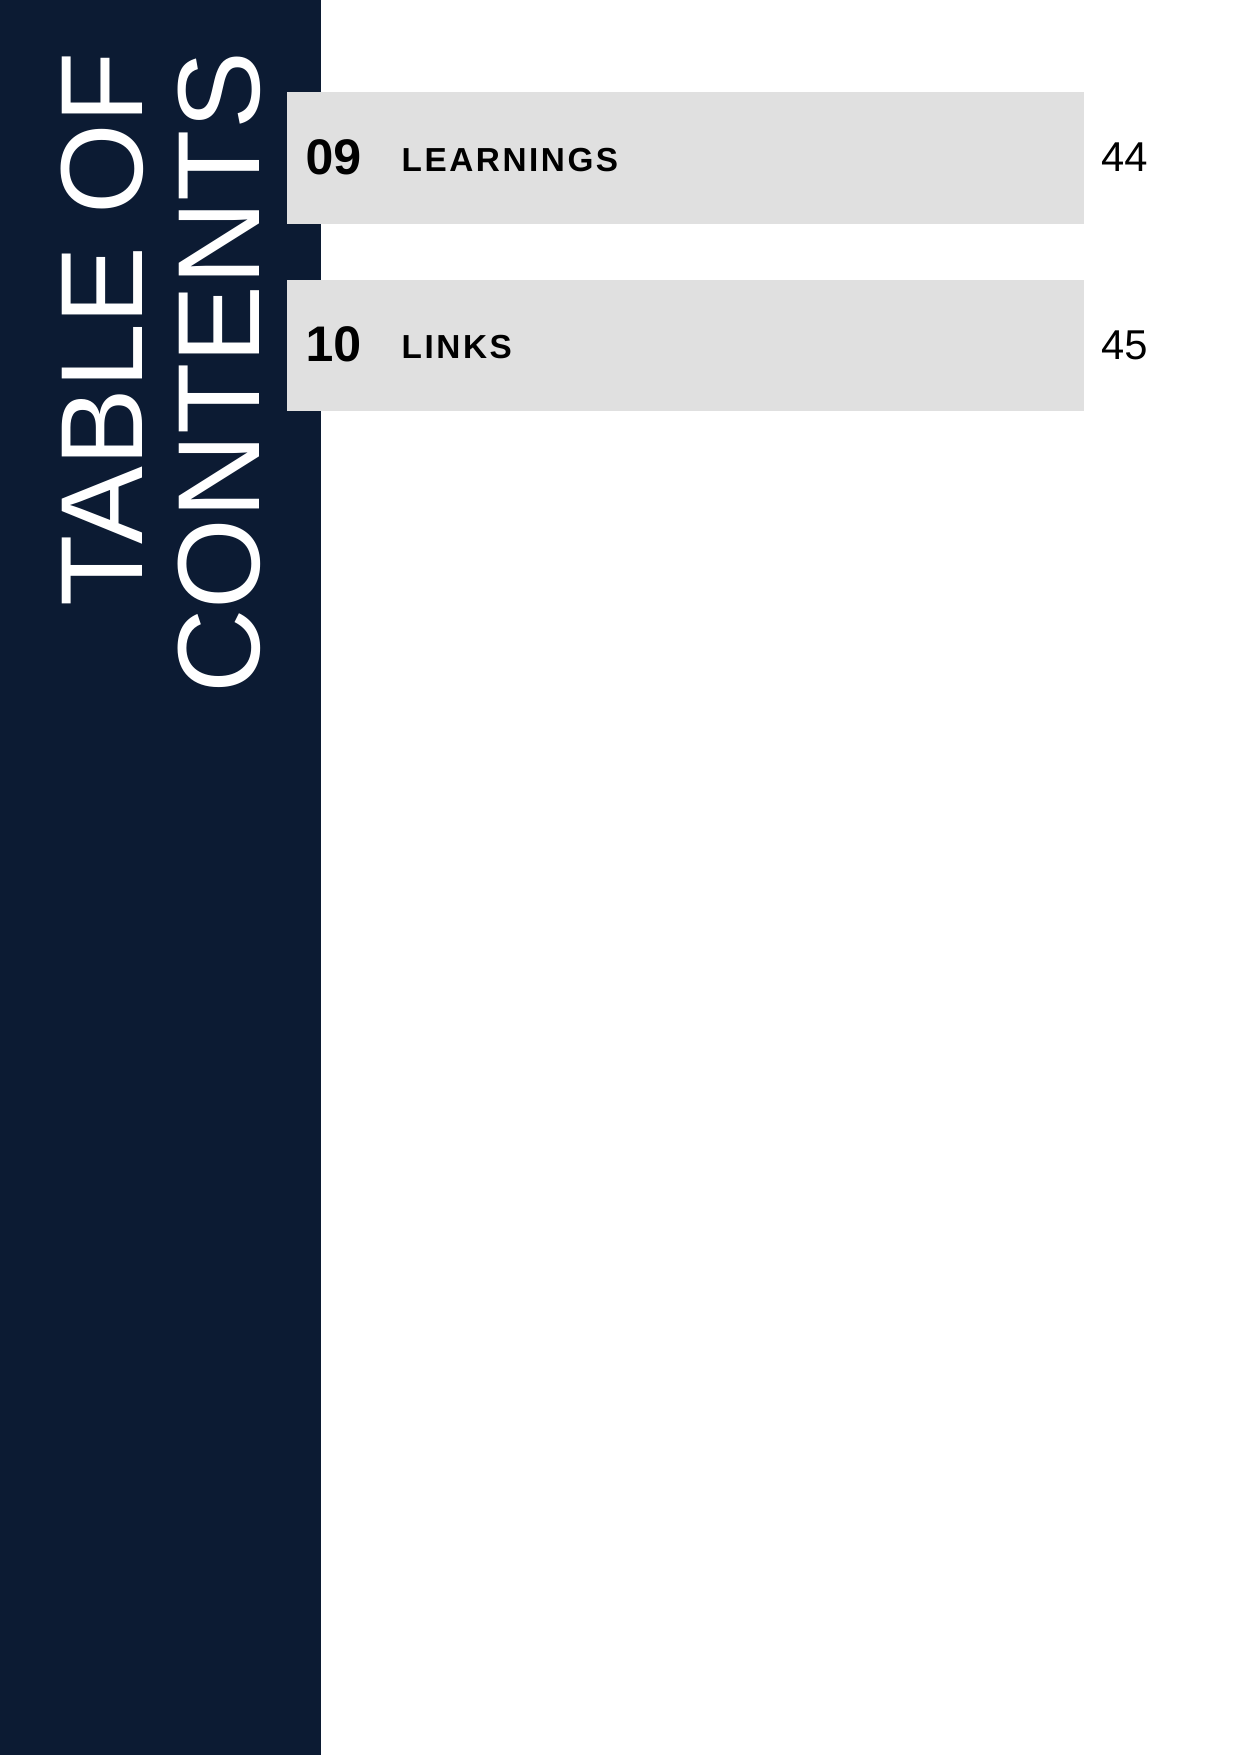

09
LEARNINGS
44

10
LINKS
45
TABLE OF CONTENTS